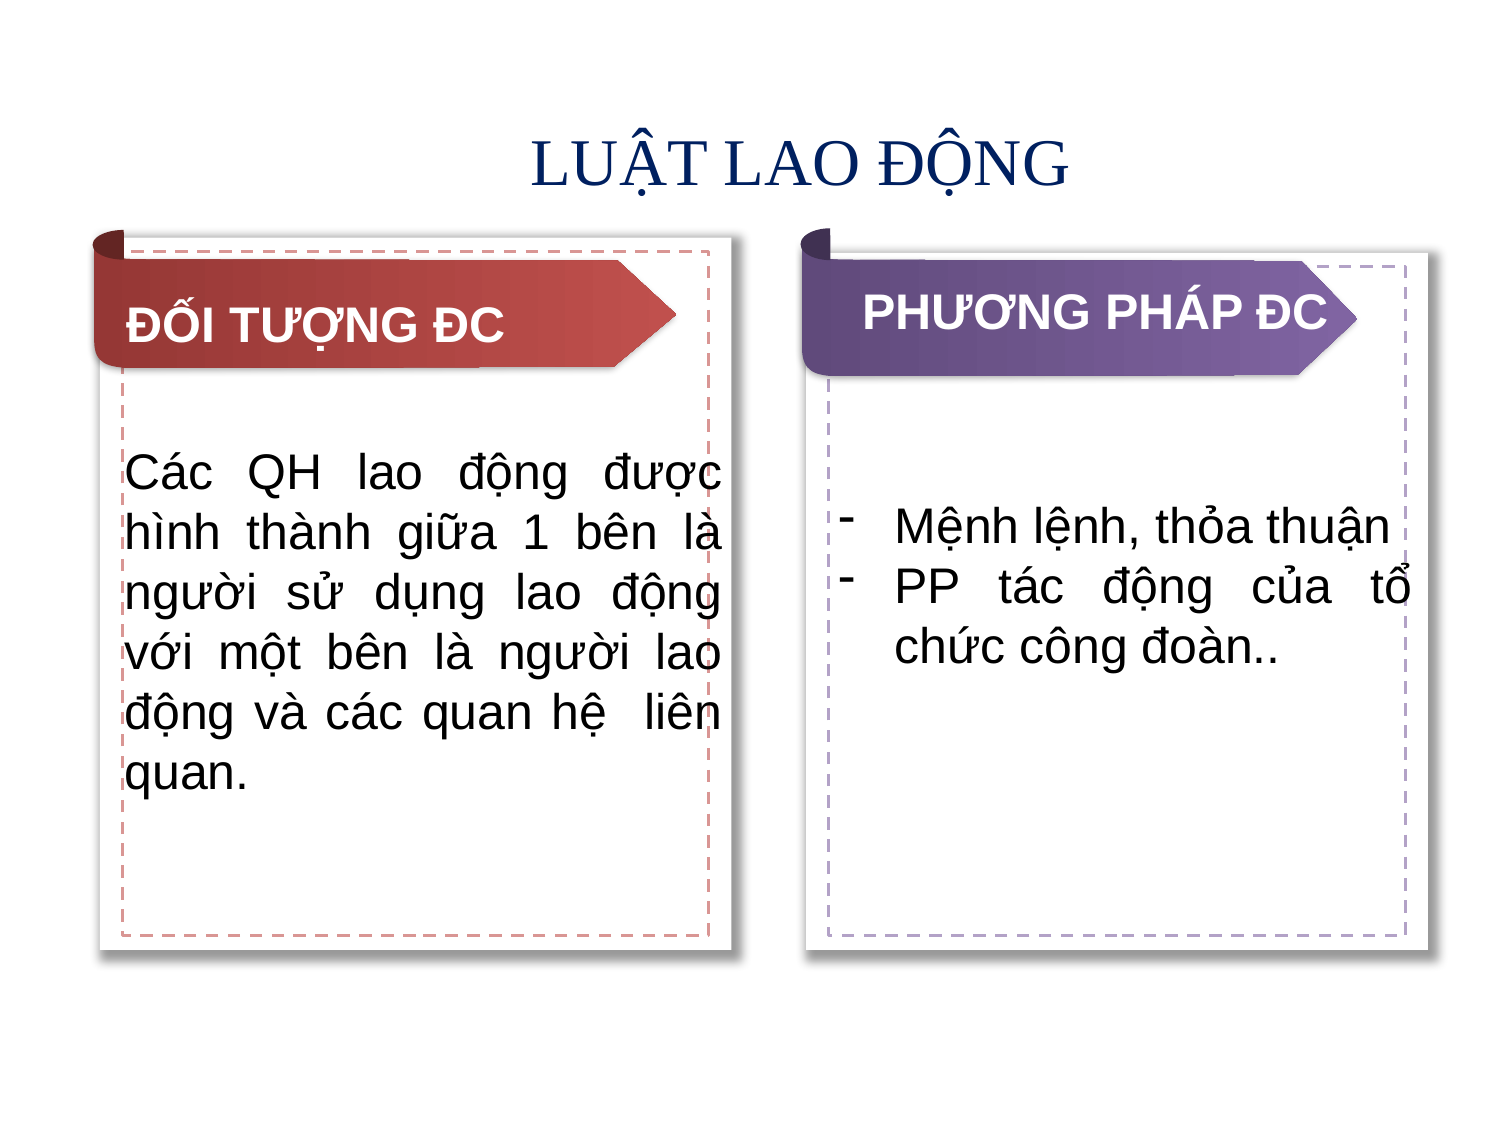

LUẬT LAO ĐỘNG

PHƯƠNG PHÁP ĐC
ĐỐI TƯỢNG ĐC
Các QH lao động được hình thành giữa 1 bên là người sử dụng lao động với một bên là người lao động và các quan hệ  liên quan.
Mệnh lệnh, thỏa thuận
PP tác động của tổ chức công đoàn..